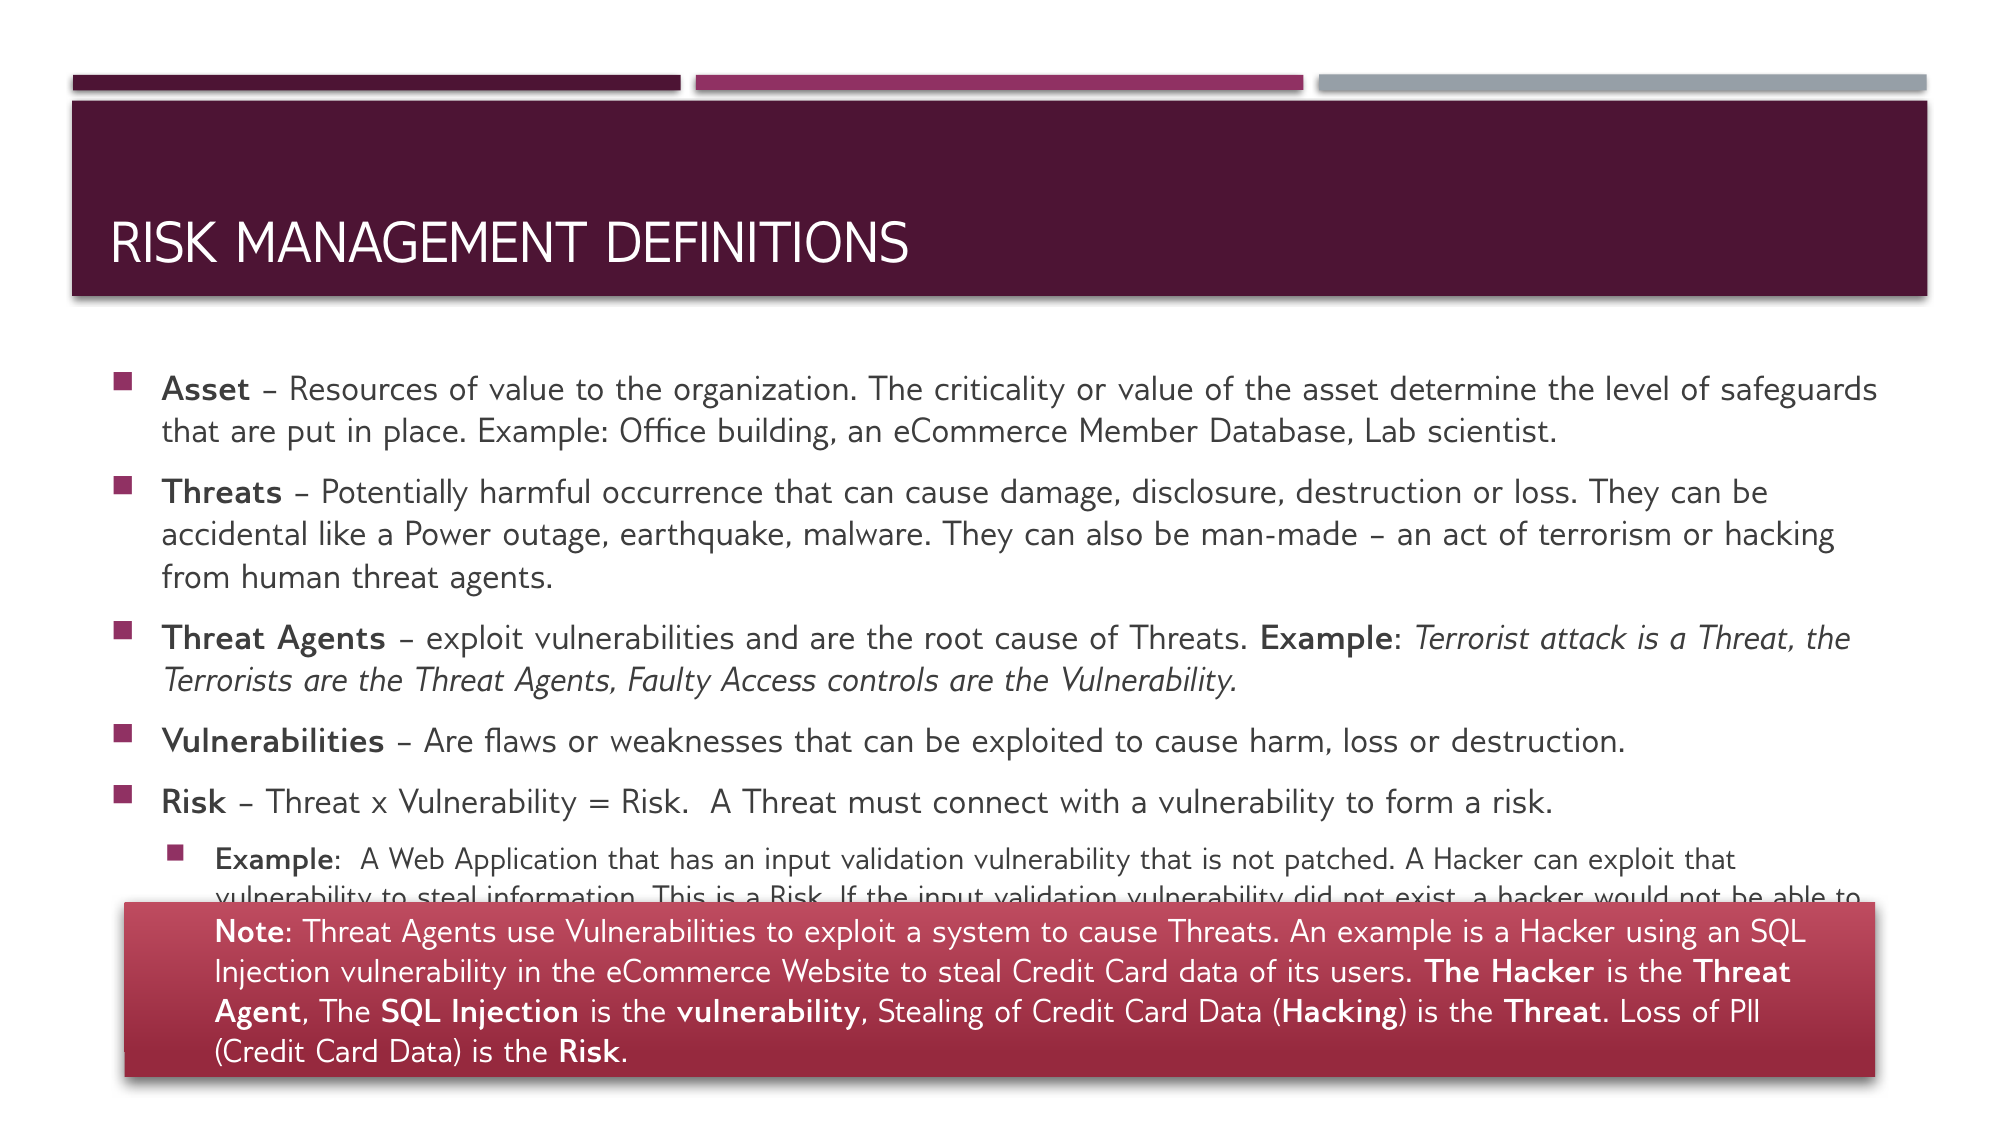

# Risk Management definitions
Asset – Resources of value to the organization. The criticality or value of the asset determine the level of safeguards that are put in place. Example: Office building, an eCommerce Member Database, Lab scientist.
Threats – Potentially harmful occurrence that can cause damage, disclosure, destruction or loss. They can be accidental like a Power outage, earthquake, malware. They can also be man-made – an act of terrorism or hacking from human threat agents.
Threat Agents – exploit vulnerabilities and are the root cause of Threats. Example: Terrorist attack is a Threat, the Terrorists are the Threat Agents, Faulty Access controls are the Vulnerability.
Vulnerabilities – Are flaws or weaknesses that can be exploited to cause harm, loss or destruction.
Risk – Threat x Vulnerability = Risk.  A Threat must connect with a vulnerability to form a risk.
Example:  A Web Application that has an input validation vulnerability that is not patched. A Hacker can exploit that vulnerability to steal information. This is a Risk. If the input validation vulnerability did not exist, a hacker would not be able to exploit it, leading to no Risk (at least from this specific aspect ;) )

Note: Threat Agents use Vulnerabilities to exploit a system to cause Threats. An example is a Hacker using an SQL Injection vulnerability in the eCommerce Website to steal Credit Card data of its users. The Hacker is the Threat Agent, The SQL Injection is the vulnerability, Stealing of Credit Card Data (Hacking) is the Threat. Loss of PII (Credit Card Data) is the Risk.